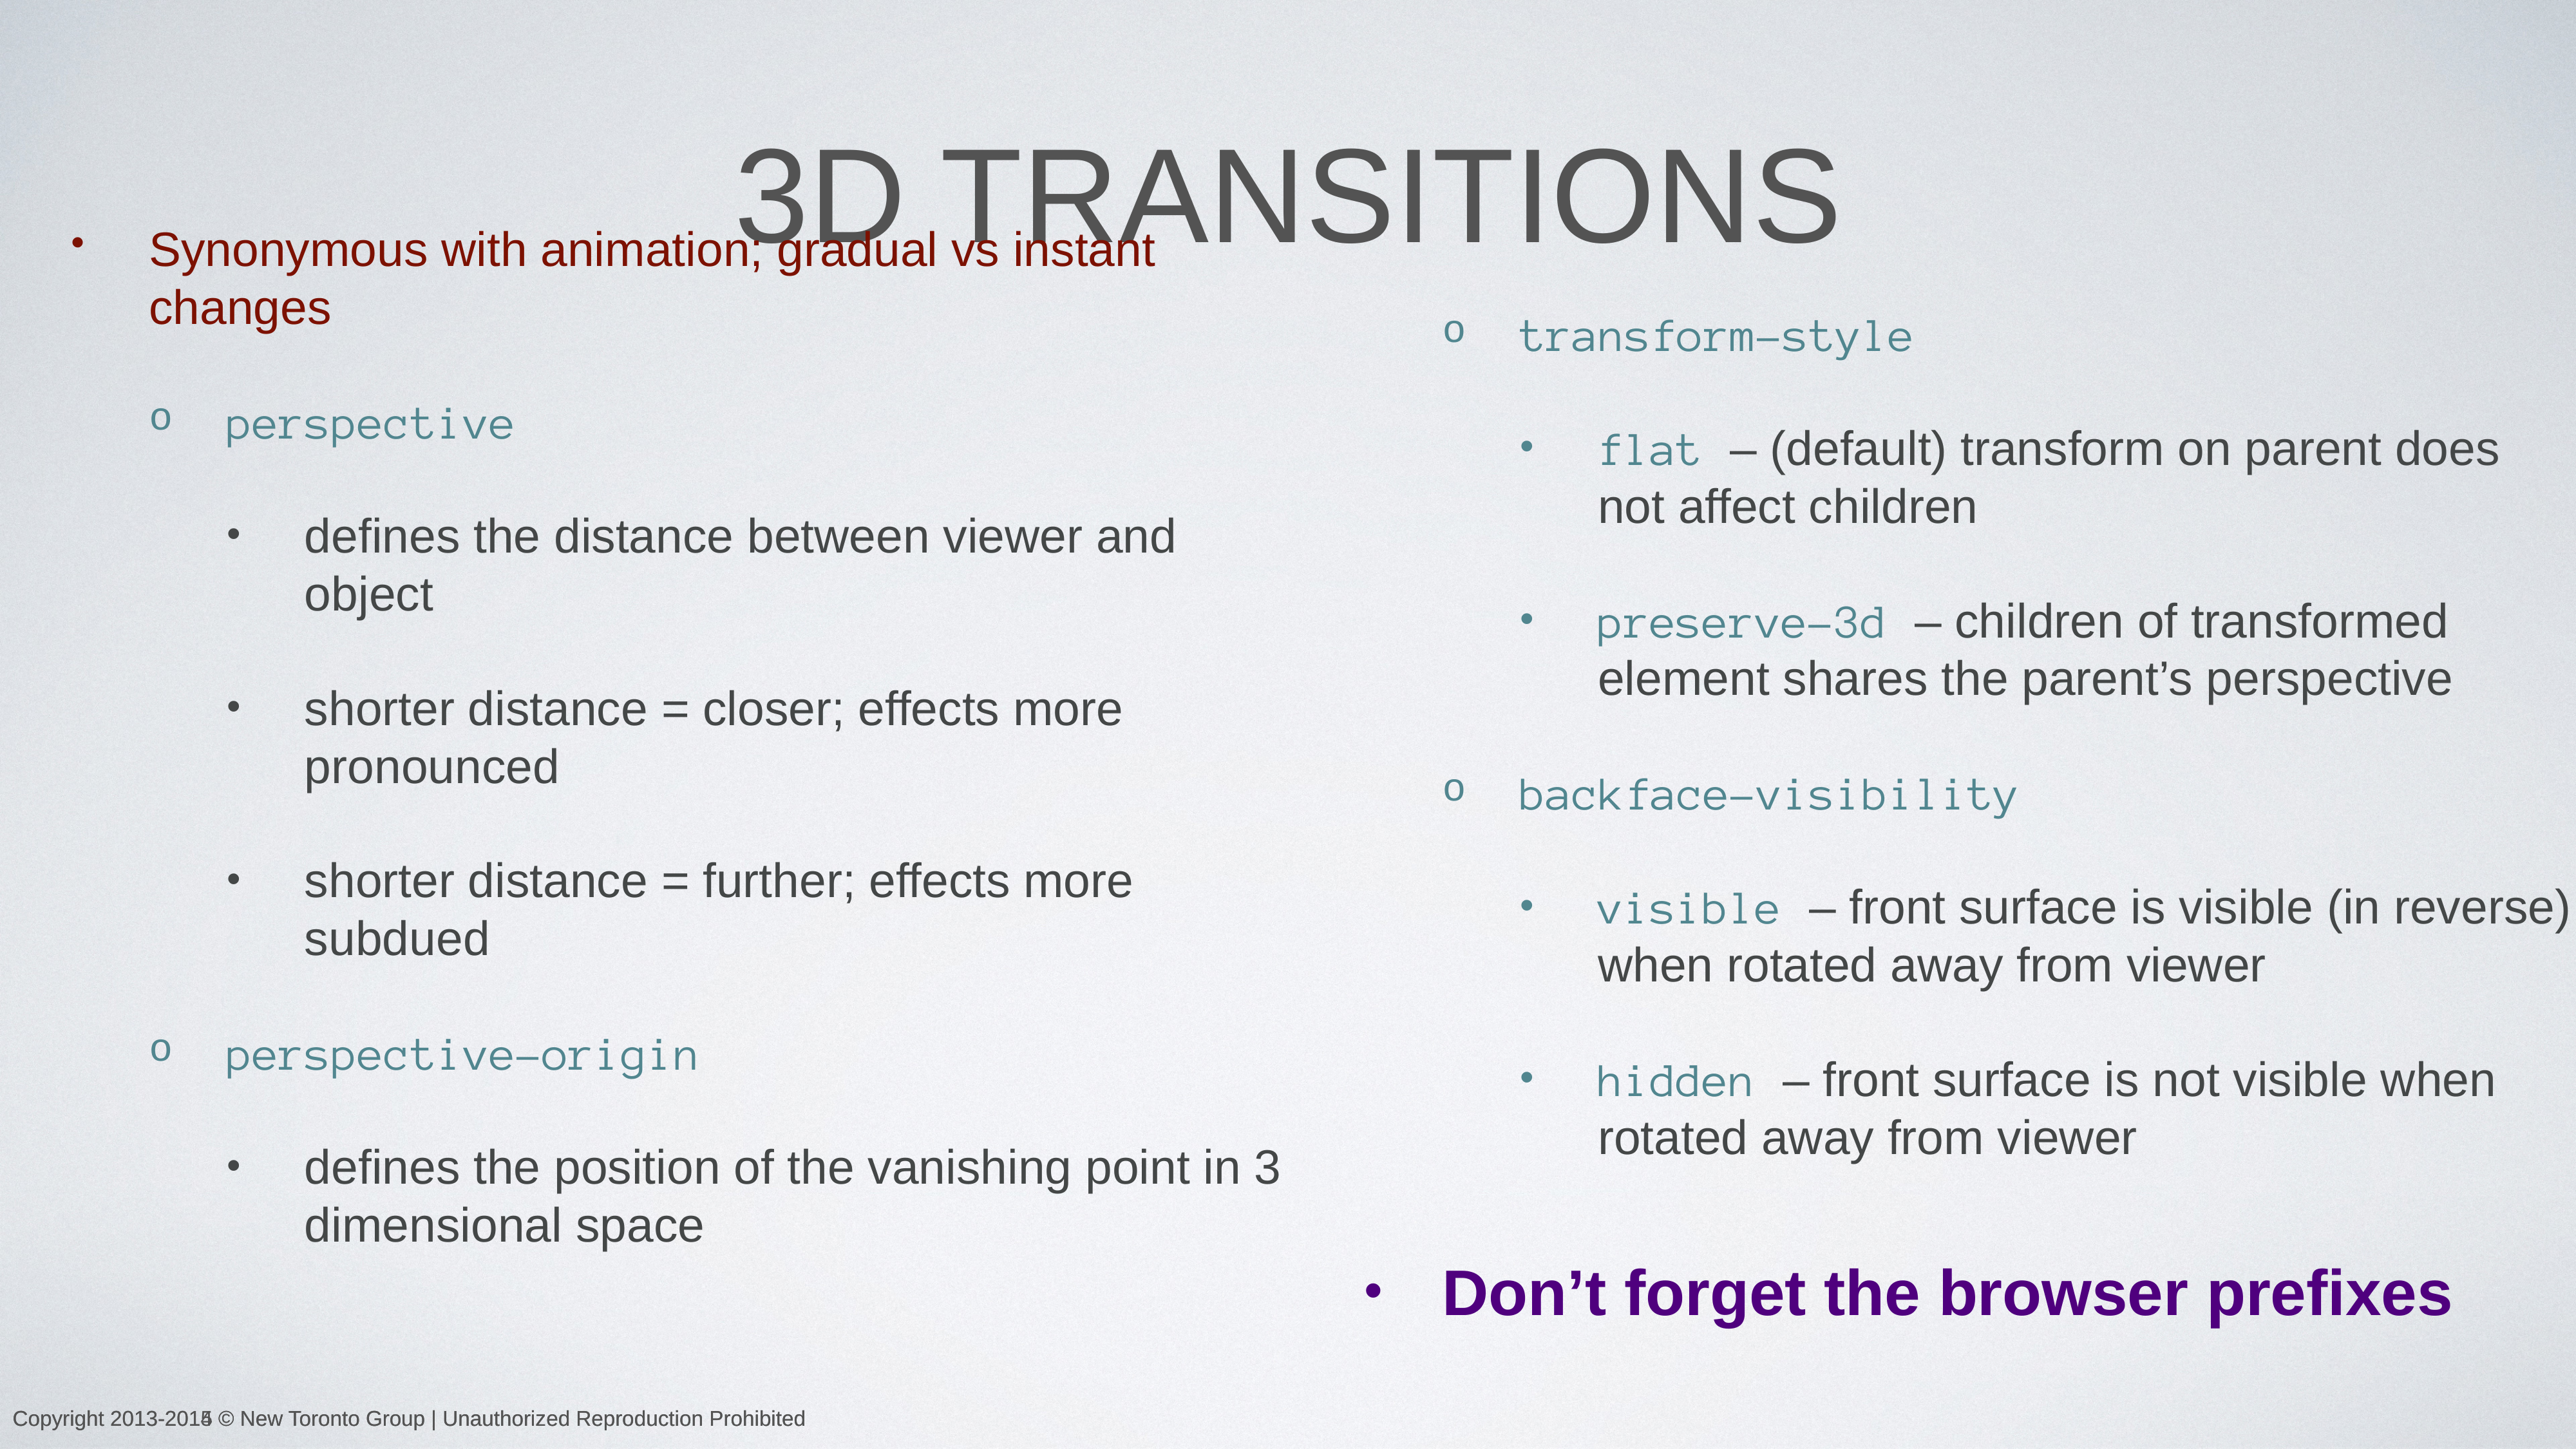

# 3D Transitions
Synonymous with animation; gradual vs instant changes
perspective
defines the distance between viewer and object
shorter distance = closer; effects more pronounced
shorter distance = further; effects more subdued
perspective-origin
defines the position of the vanishing point in 3 dimensional space

transform-style
flat – (default) transform on parent does not affect children
preserve-3d – children of transformed element shares the parent’s perspective
backface-visibility
visible – front surface is visible (in reverse) when rotated away from viewer
hidden – front surface is not visible when rotated away from viewer
Don’t forget the browser prefixes